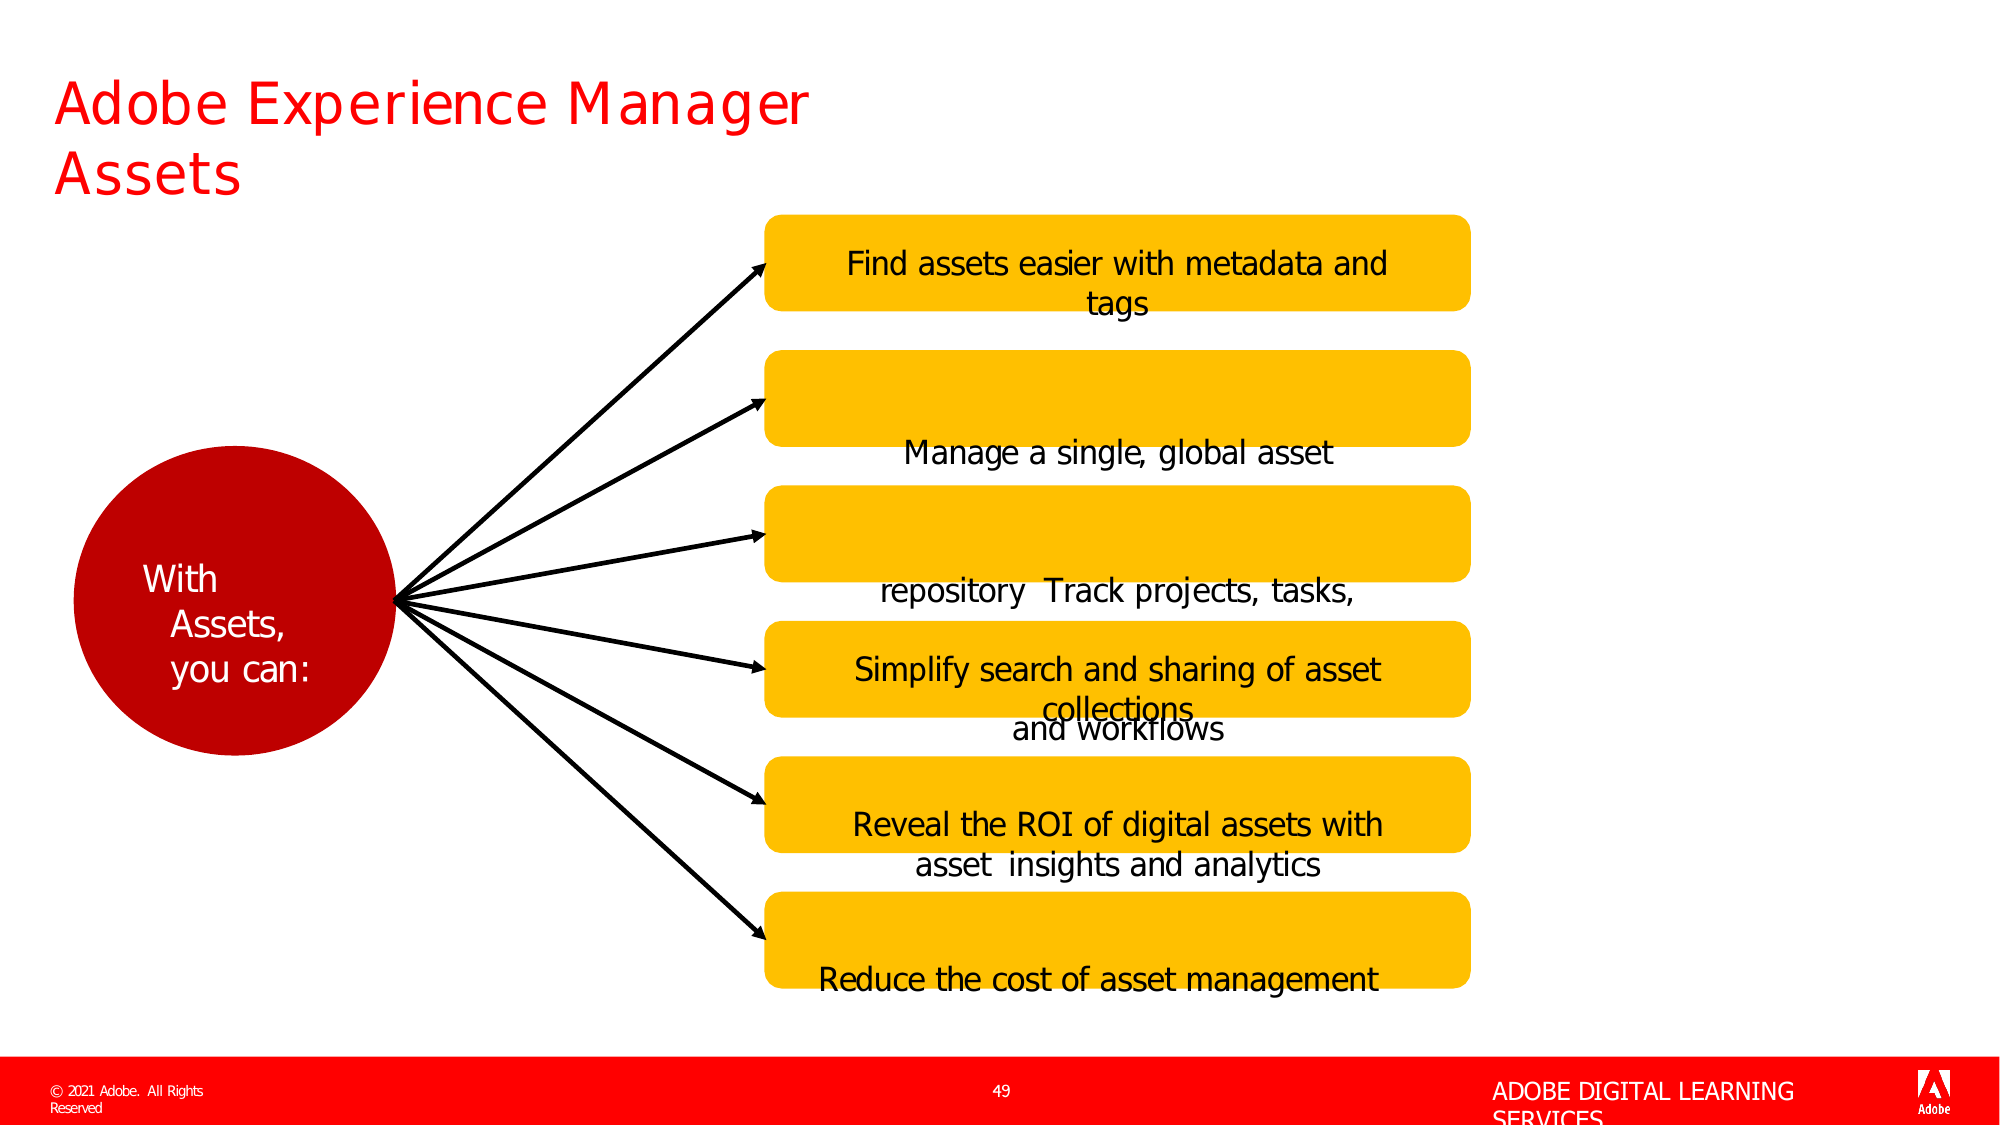

# Adobe Experience Manager Assets

Find assets easier with metadata and tags
Manage a single, global asset repository  Track projects, tasks, and workflows

With Assets,  you can:

Simplify search and sharing of asset collections

Reveal the ROI of digital assets with asset  insights and analytics

Reduce the cost of asset management
ADOBE DIGITAL LEARNING SERVICES
49
© 2021 Adobe. All Rights Reserved